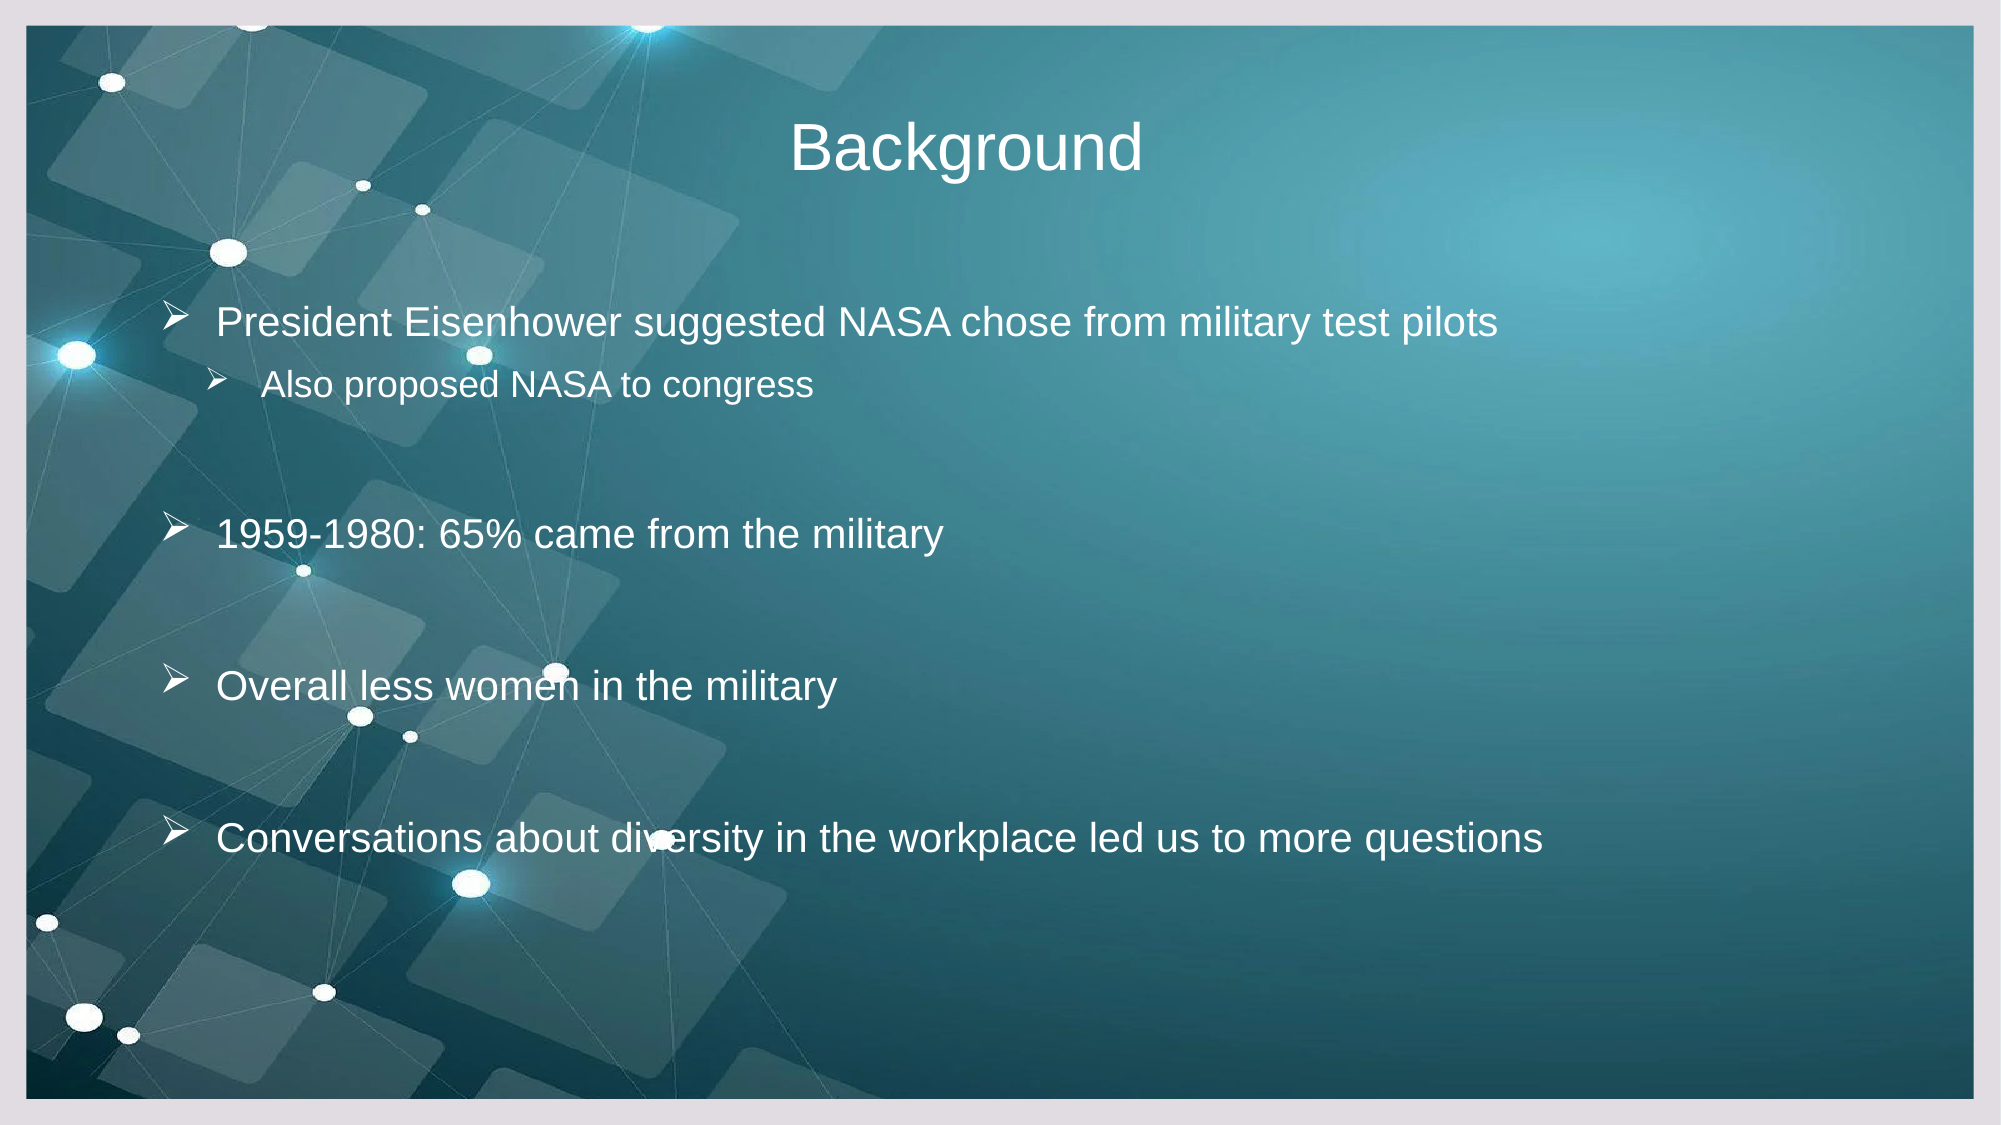

# Background
President Eisenhower suggested NASA chose from military test pilots
Also proposed NASA to congress

1959-1980: 65% came from the military

Overall less women in the military

Conversations about diversity in the workplace led us to more questions